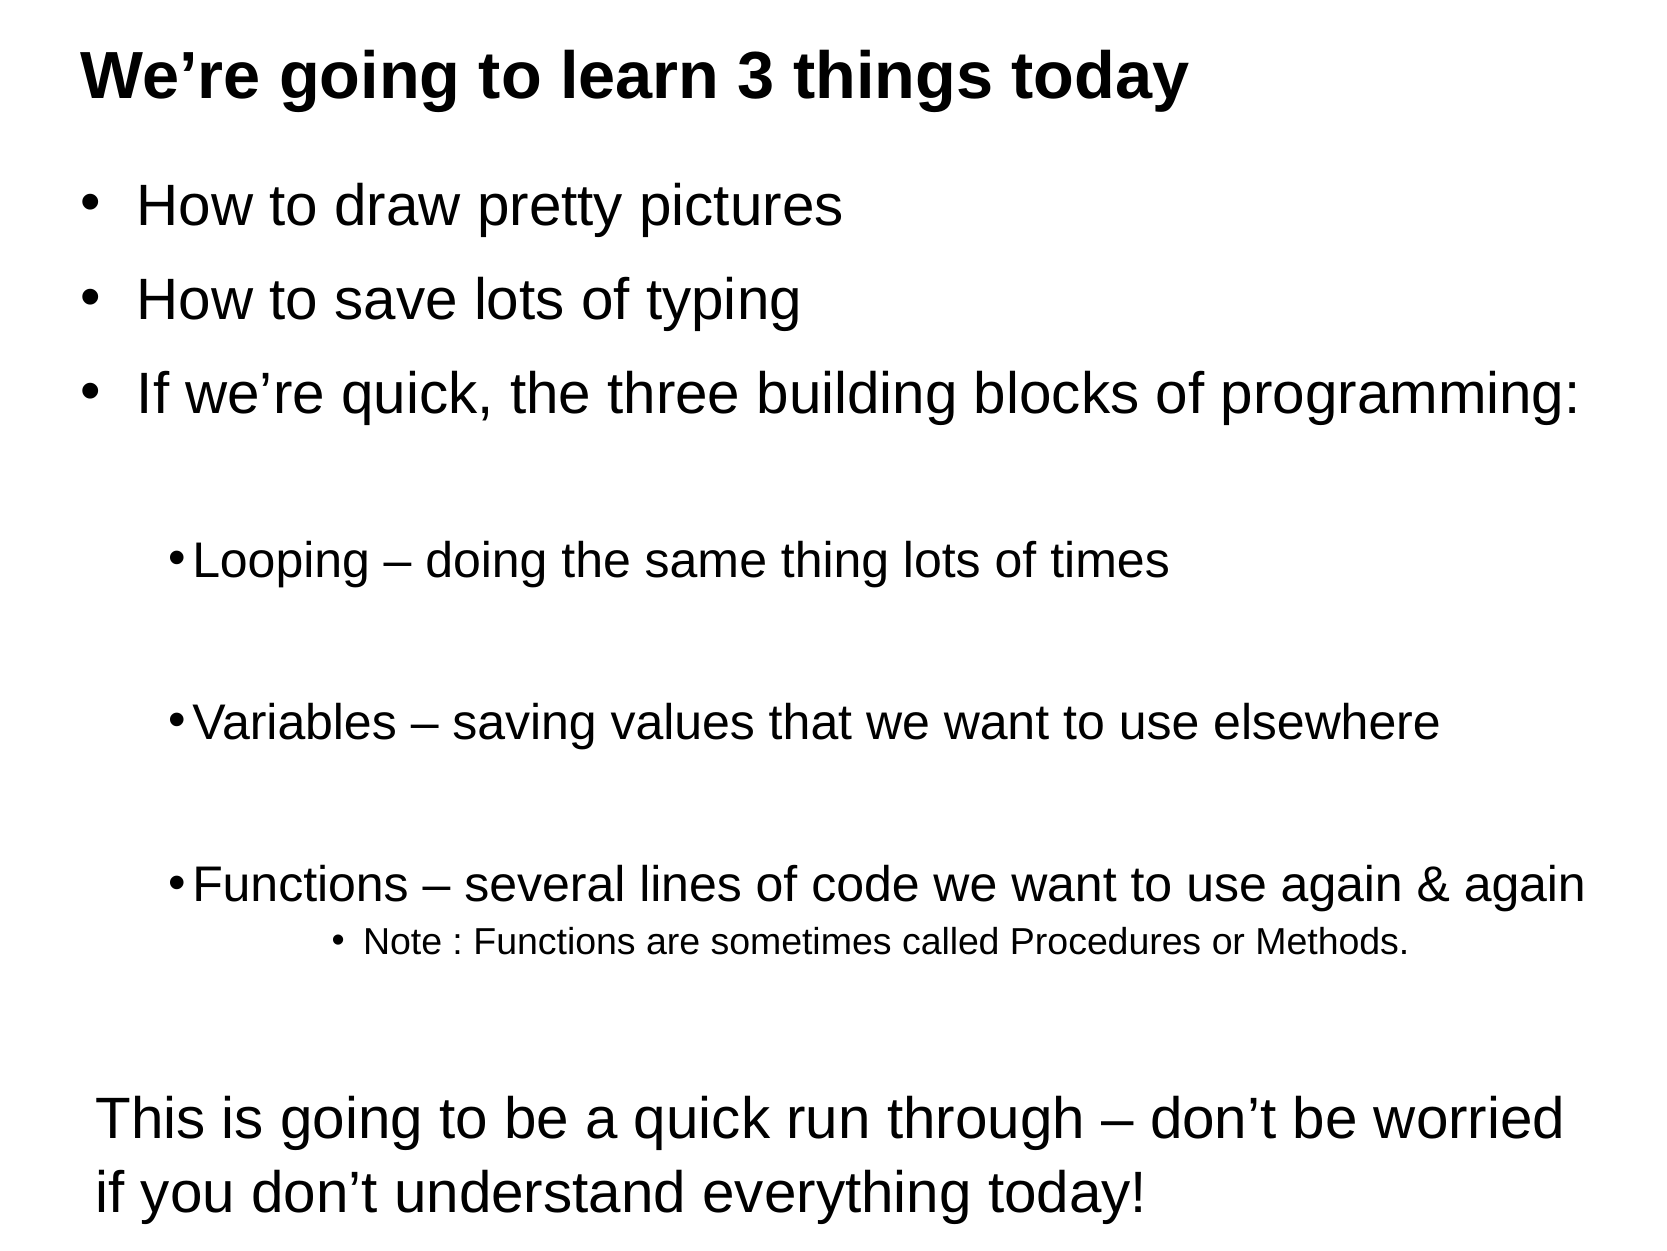

# We’re going to learn 3 things today
How to draw pretty pictures
How to save lots of typing
If we’re quick, the three building blocks of programming:

Looping – doing the same thing lots of times

Variables – saving values that we want to use elsewhere

Functions – several lines of code we want to use again & again
Note : Functions are sometimes called Procedures or Methods.

This is going to be a quick run through – don’t be worried if you don’t understand everything today!